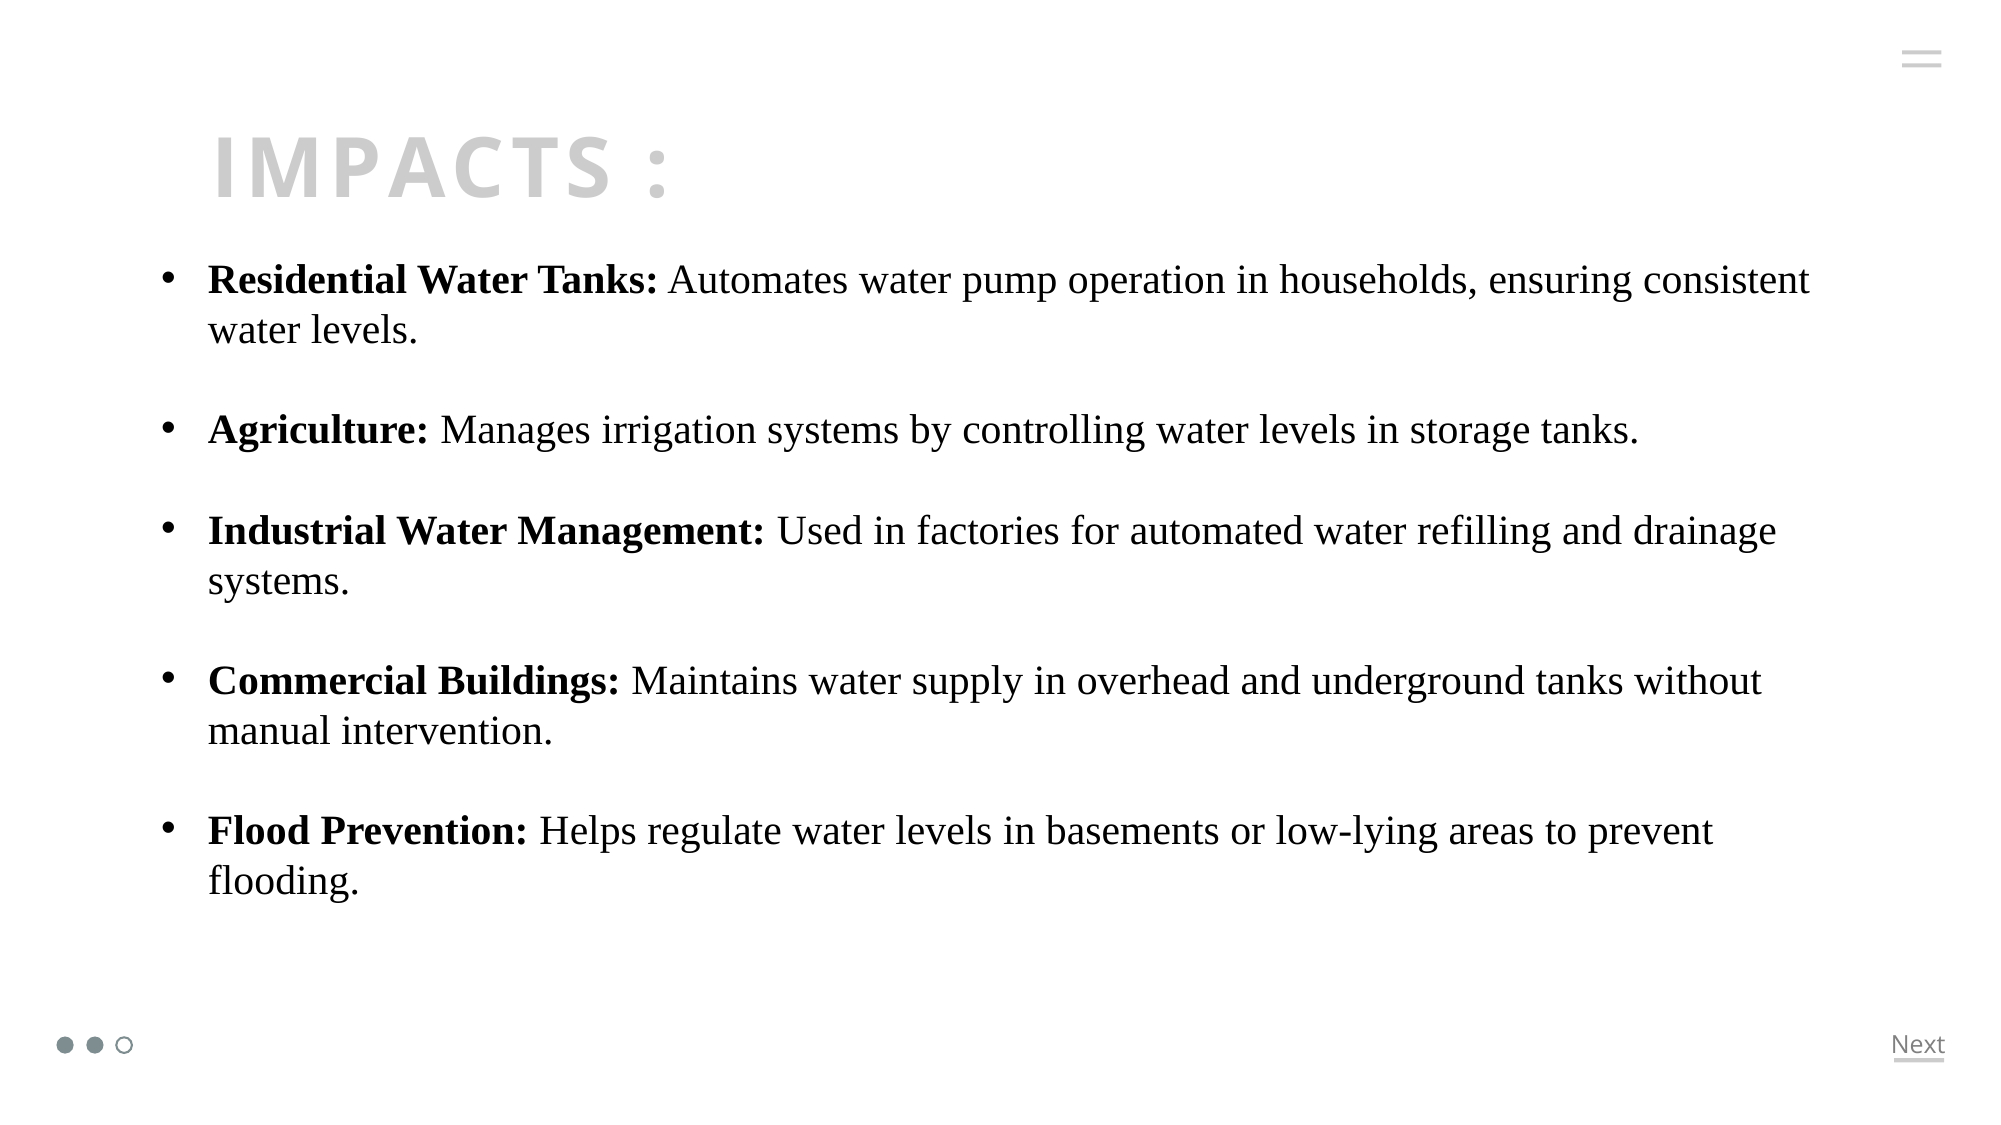

# IMPACTS :
Residential Water Tanks: Automates water pump operation in households, ensuring consistent water levels.

Agriculture: Manages irrigation systems by controlling water levels in storage tanks.

Industrial Water Management: Used in factories for automated water refilling and drainage systems.

Commercial Buildings: Maintains water supply in overhead and underground tanks without manual intervention.

Flood Prevention: Helps regulate water levels in basements or low-lying areas to prevent flooding.

Next